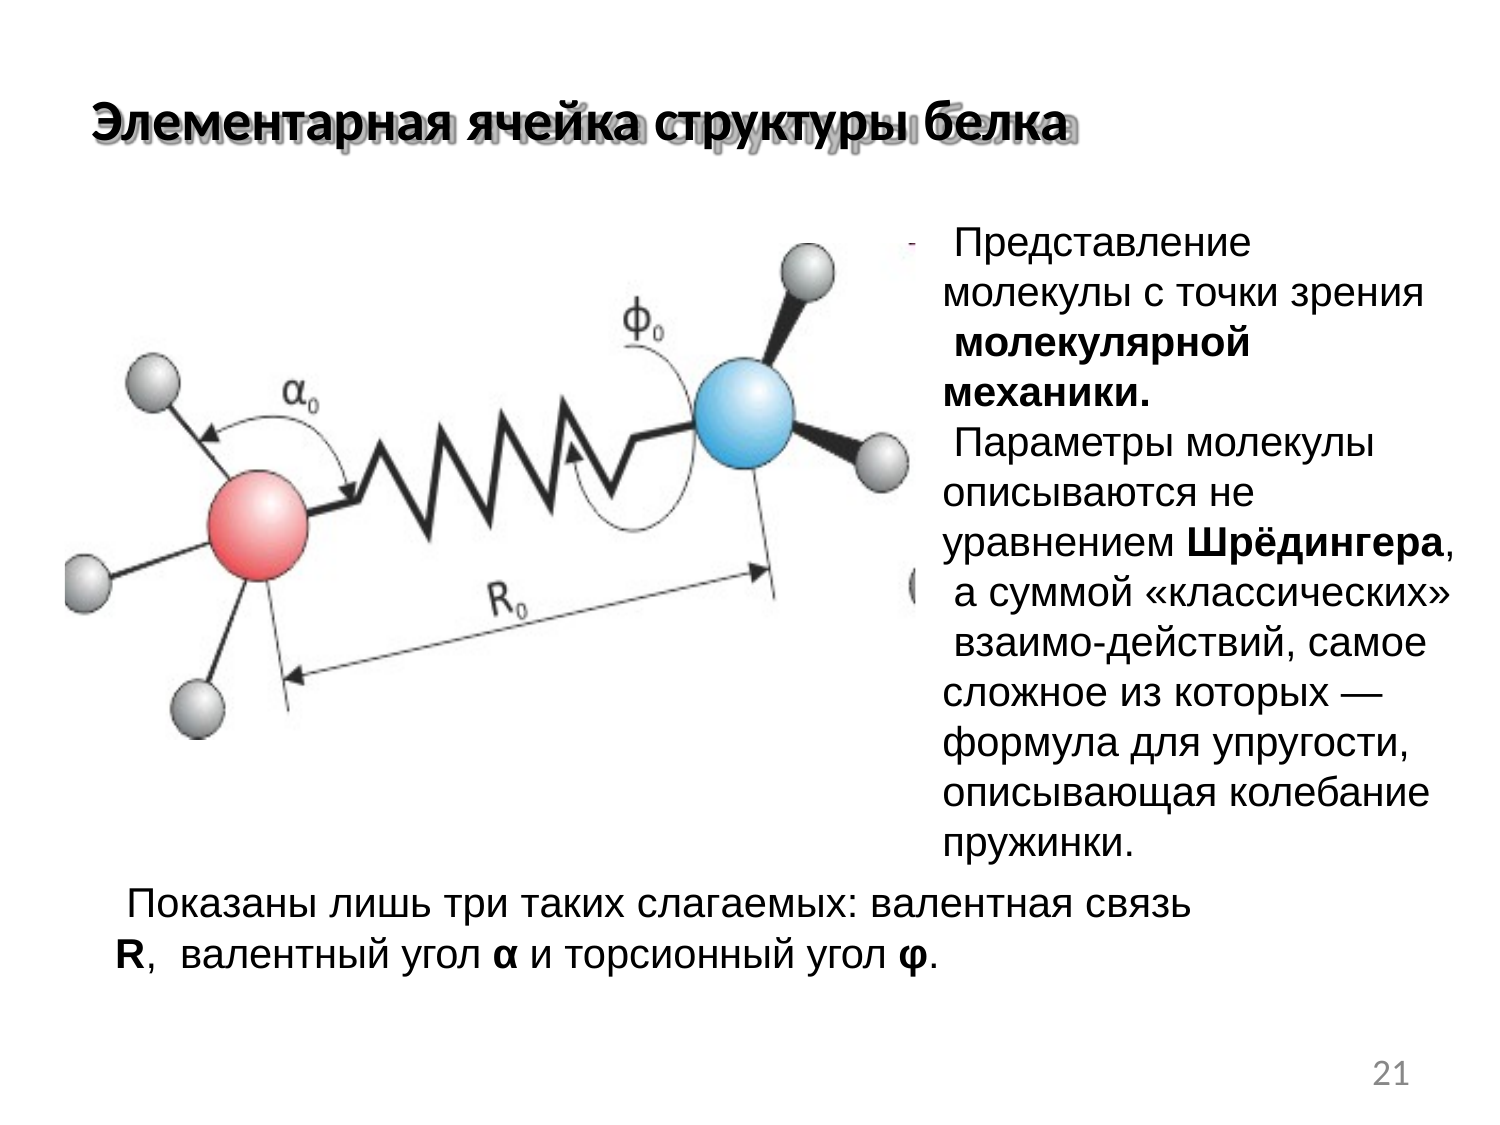

# Элементарная ячейка структуры белка

Представление  молекулы с точки зрения  молекулярной  механики.
Параметры молекулы  описываются не  уравнением Шрёдингера,  а суммой «классических»  взаимо-действий, самое  сложное из которых —  формула для упругости,  описывающая колебание  пружинки.
Показаны лишь три таких слагаемых: валентная связь	R,  валентный угол α и торсионный угол φ.

21